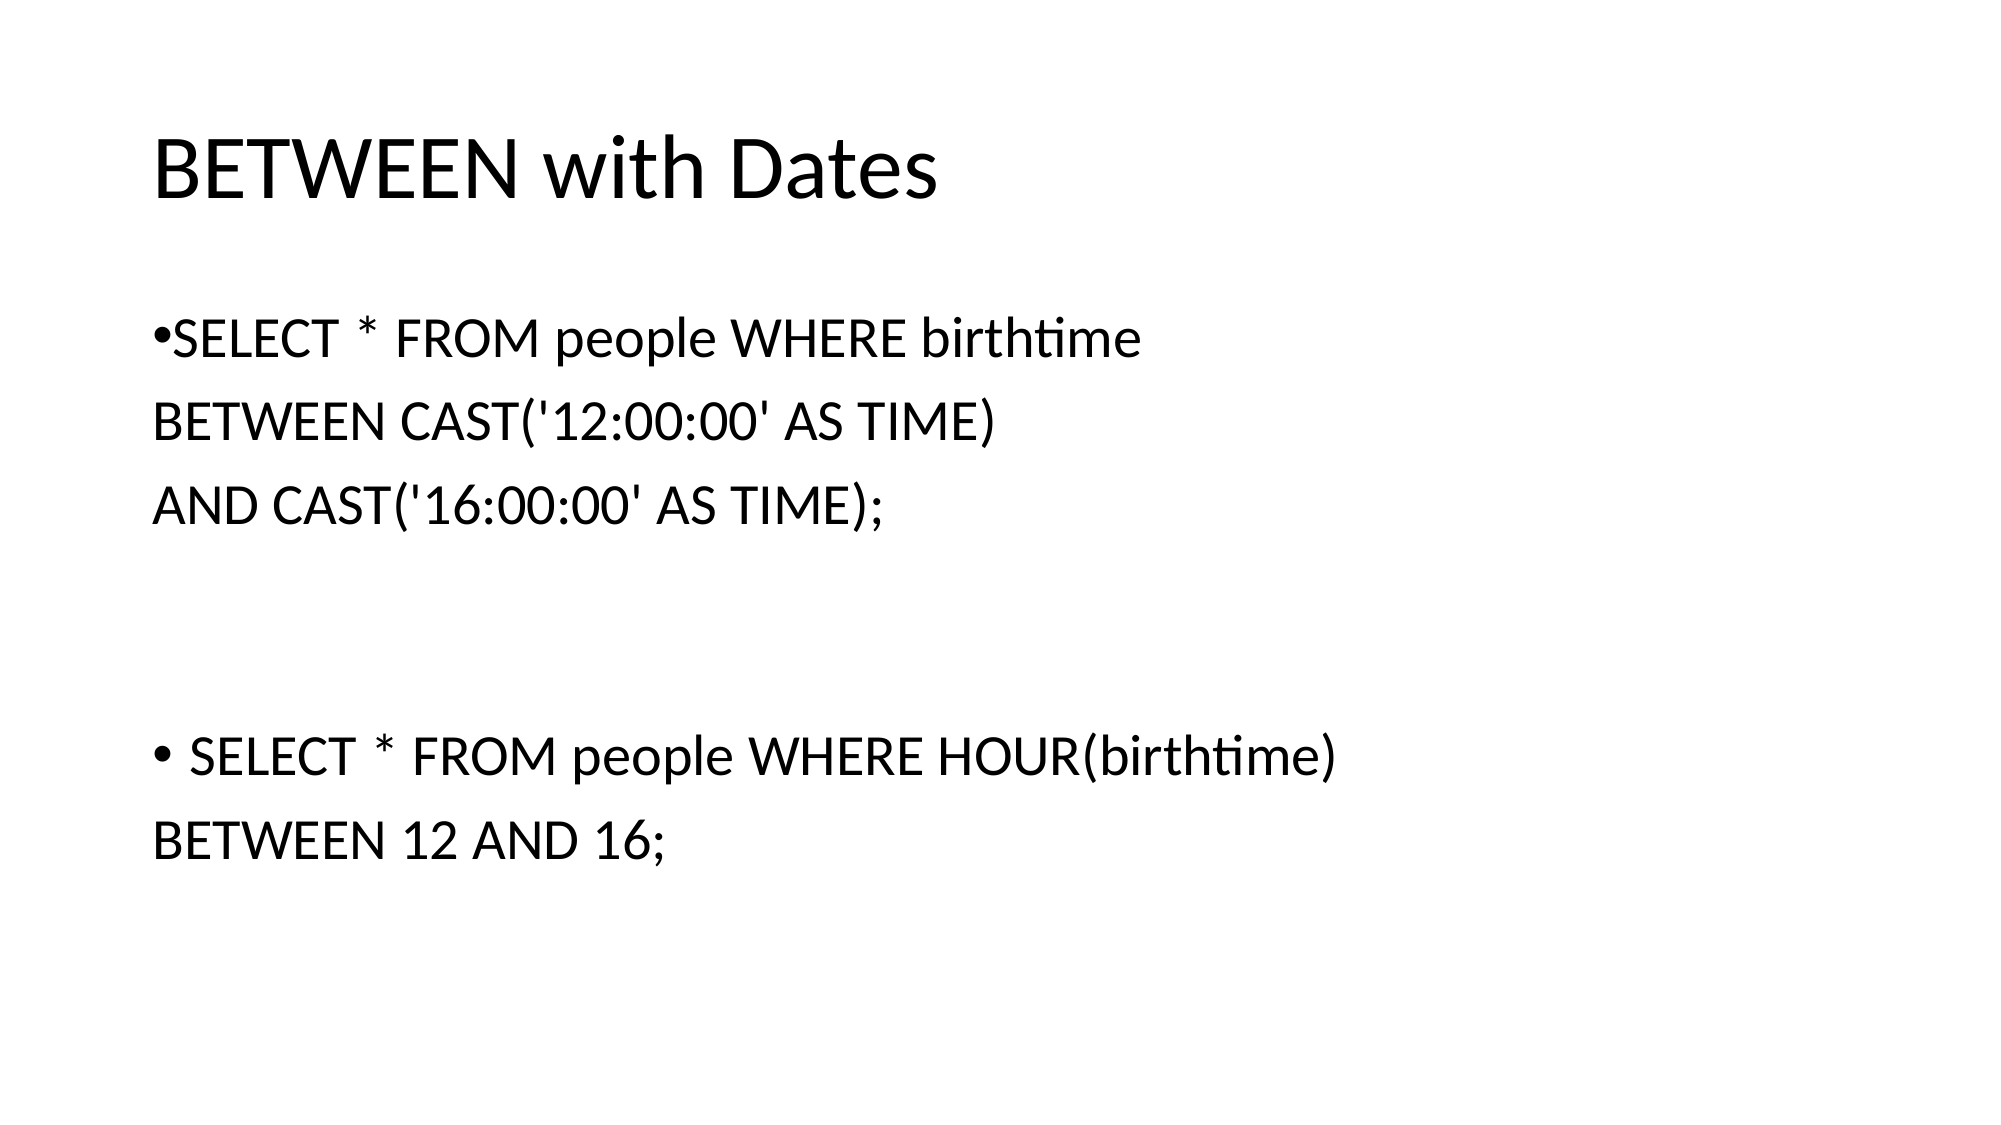

# BETWEEN with Dates
SELECT * FROM people WHERE birthtime
BETWEEN CAST('12:00:00' AS TIME)
AND CAST('16:00:00' AS TIME);

SELECT * FROM people WHERE HOUR(birthtime)
BETWEEN 12 AND 16;